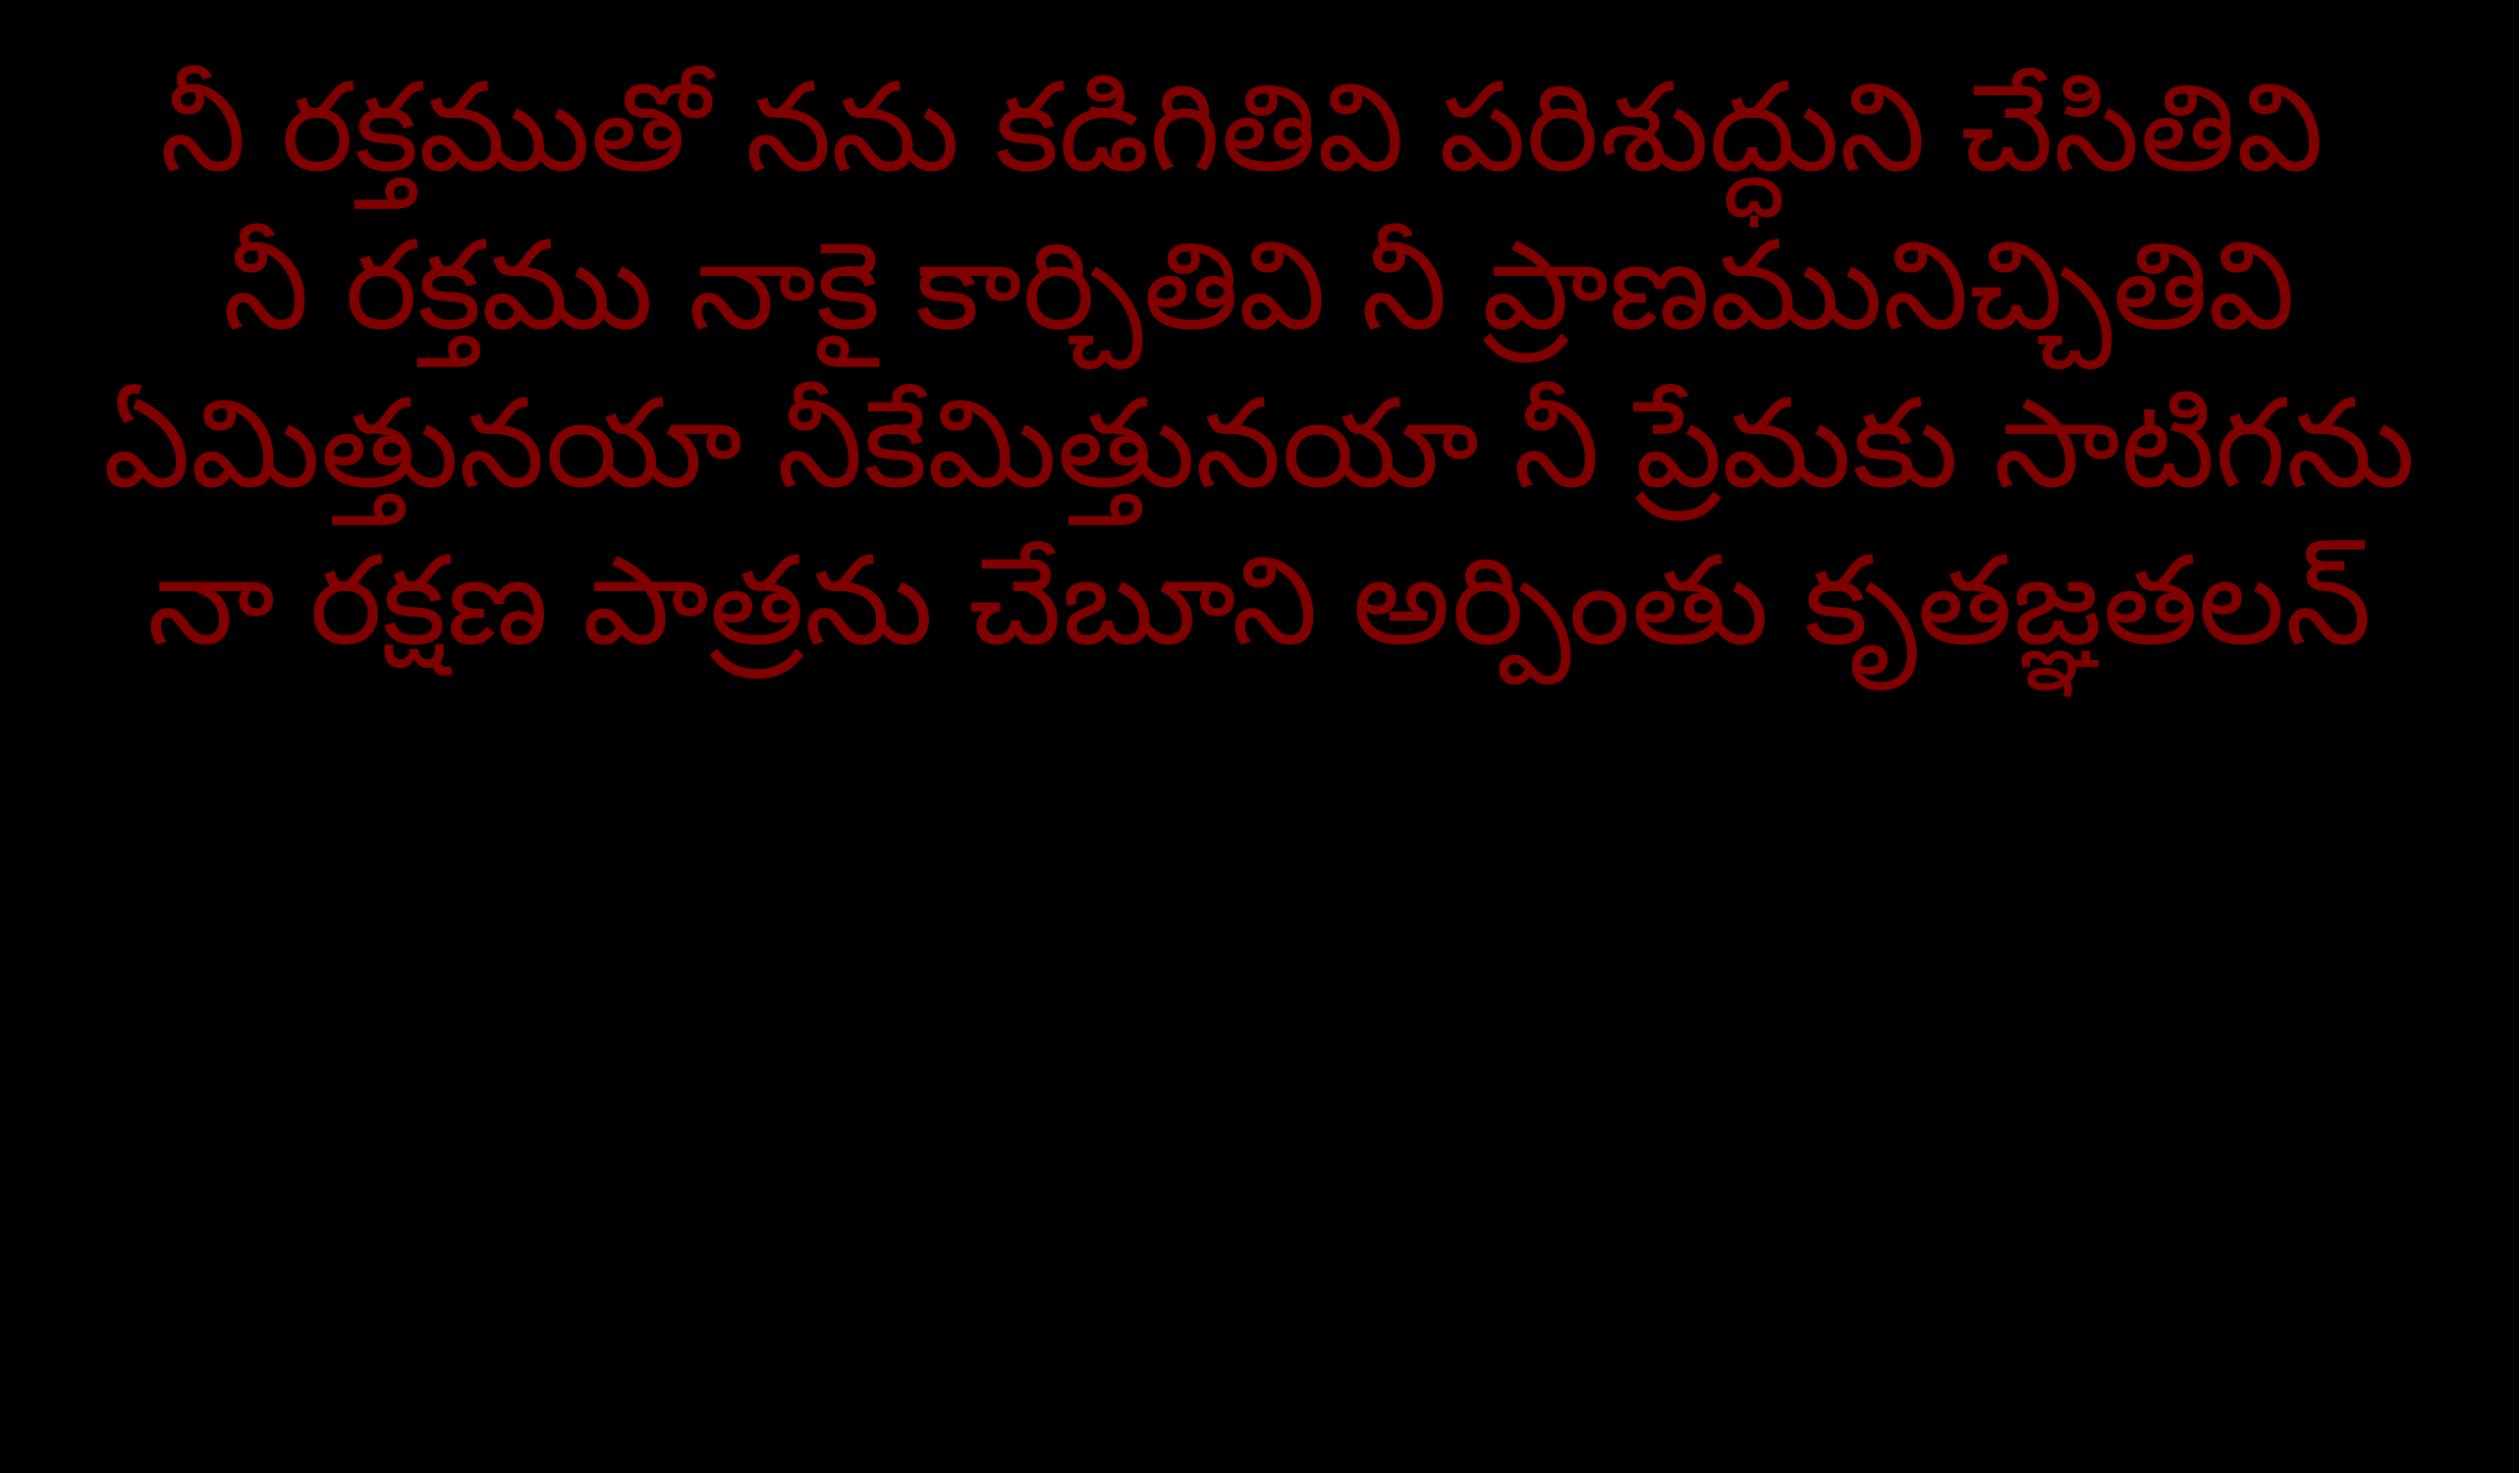

నీ రక్తముతో నను కడిగితివి పరిశుద్ధుని చేసితివి
నీ రక్తము నాకై కార్చితివి నీ ప్రాణమునిచ్చితివి
 ఏమిత్తునయా నీకేమిత్తునయా నీ ప్రేమకు సాటిగను
నా రక్షణ పాత్రను చేబూని అర్పింతు కృతజ్ఞతలన్